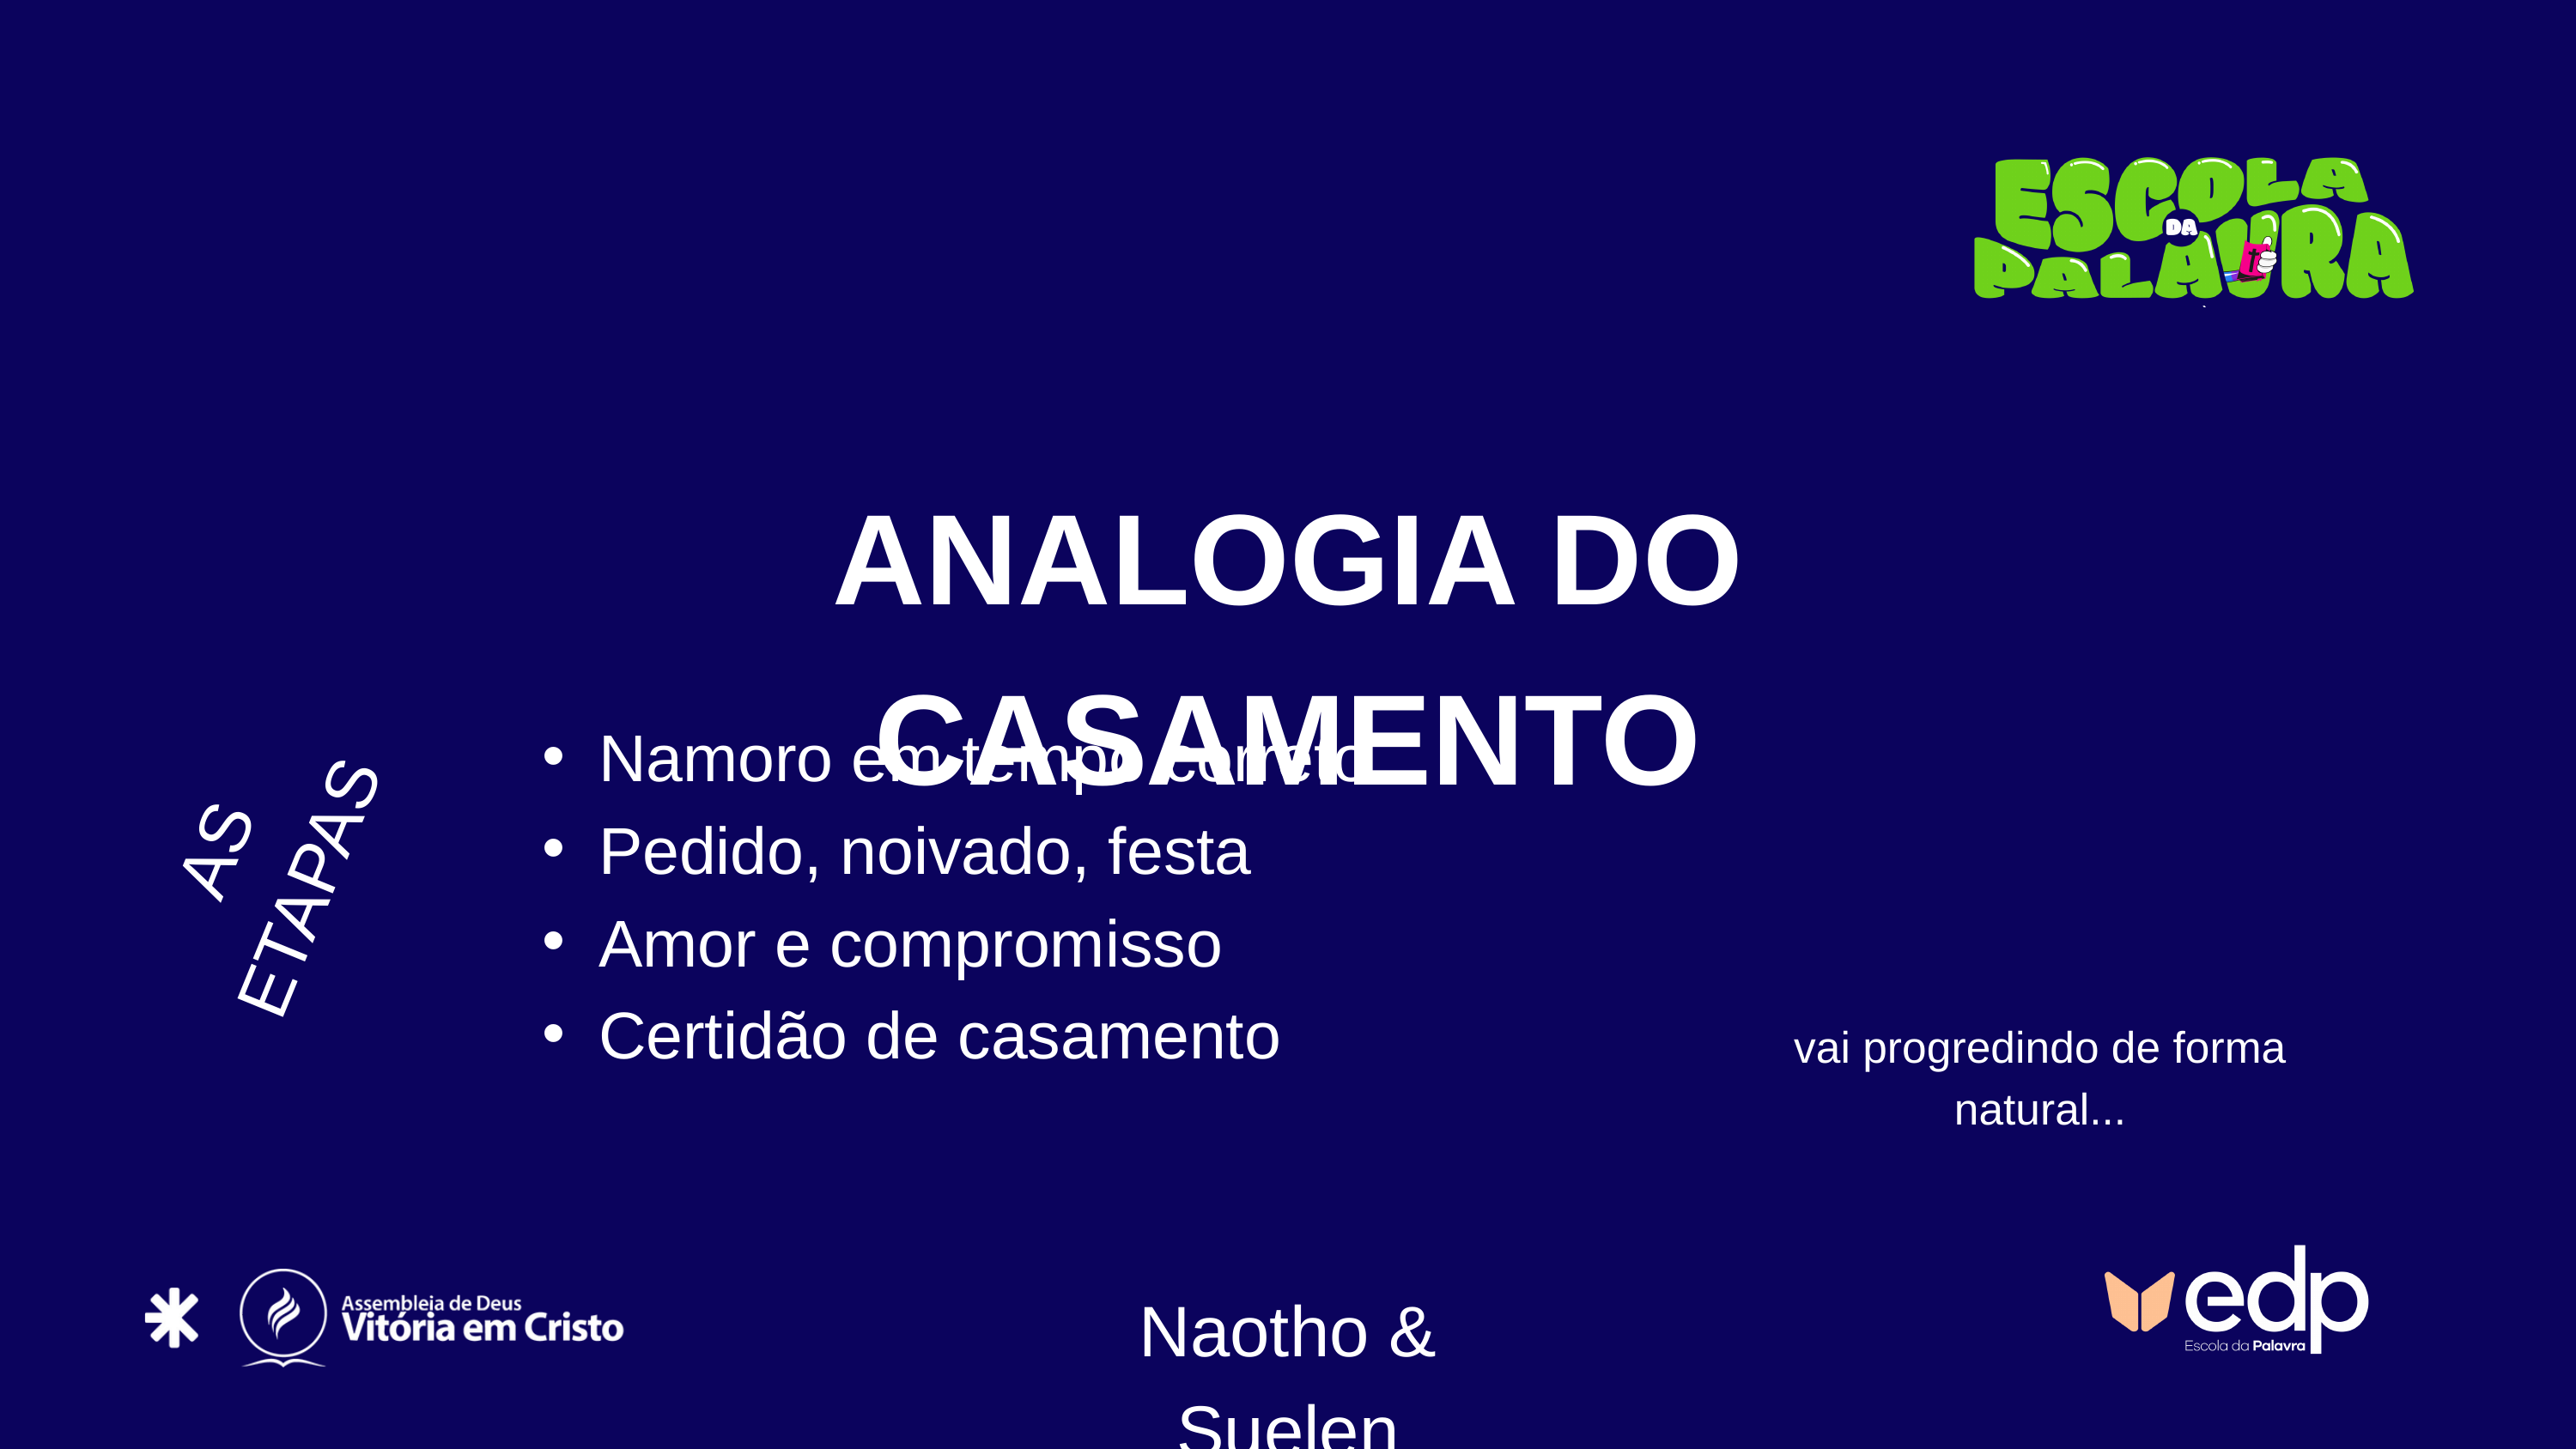

ANALOGIA DO CASAMENTO
Namoro em tempo correto
Pedido, noivado, festa
Amor e compromisso
Certidão de casamento
AS ETAPAS
vai progredindo de forma natural...

Naotho & Suelen